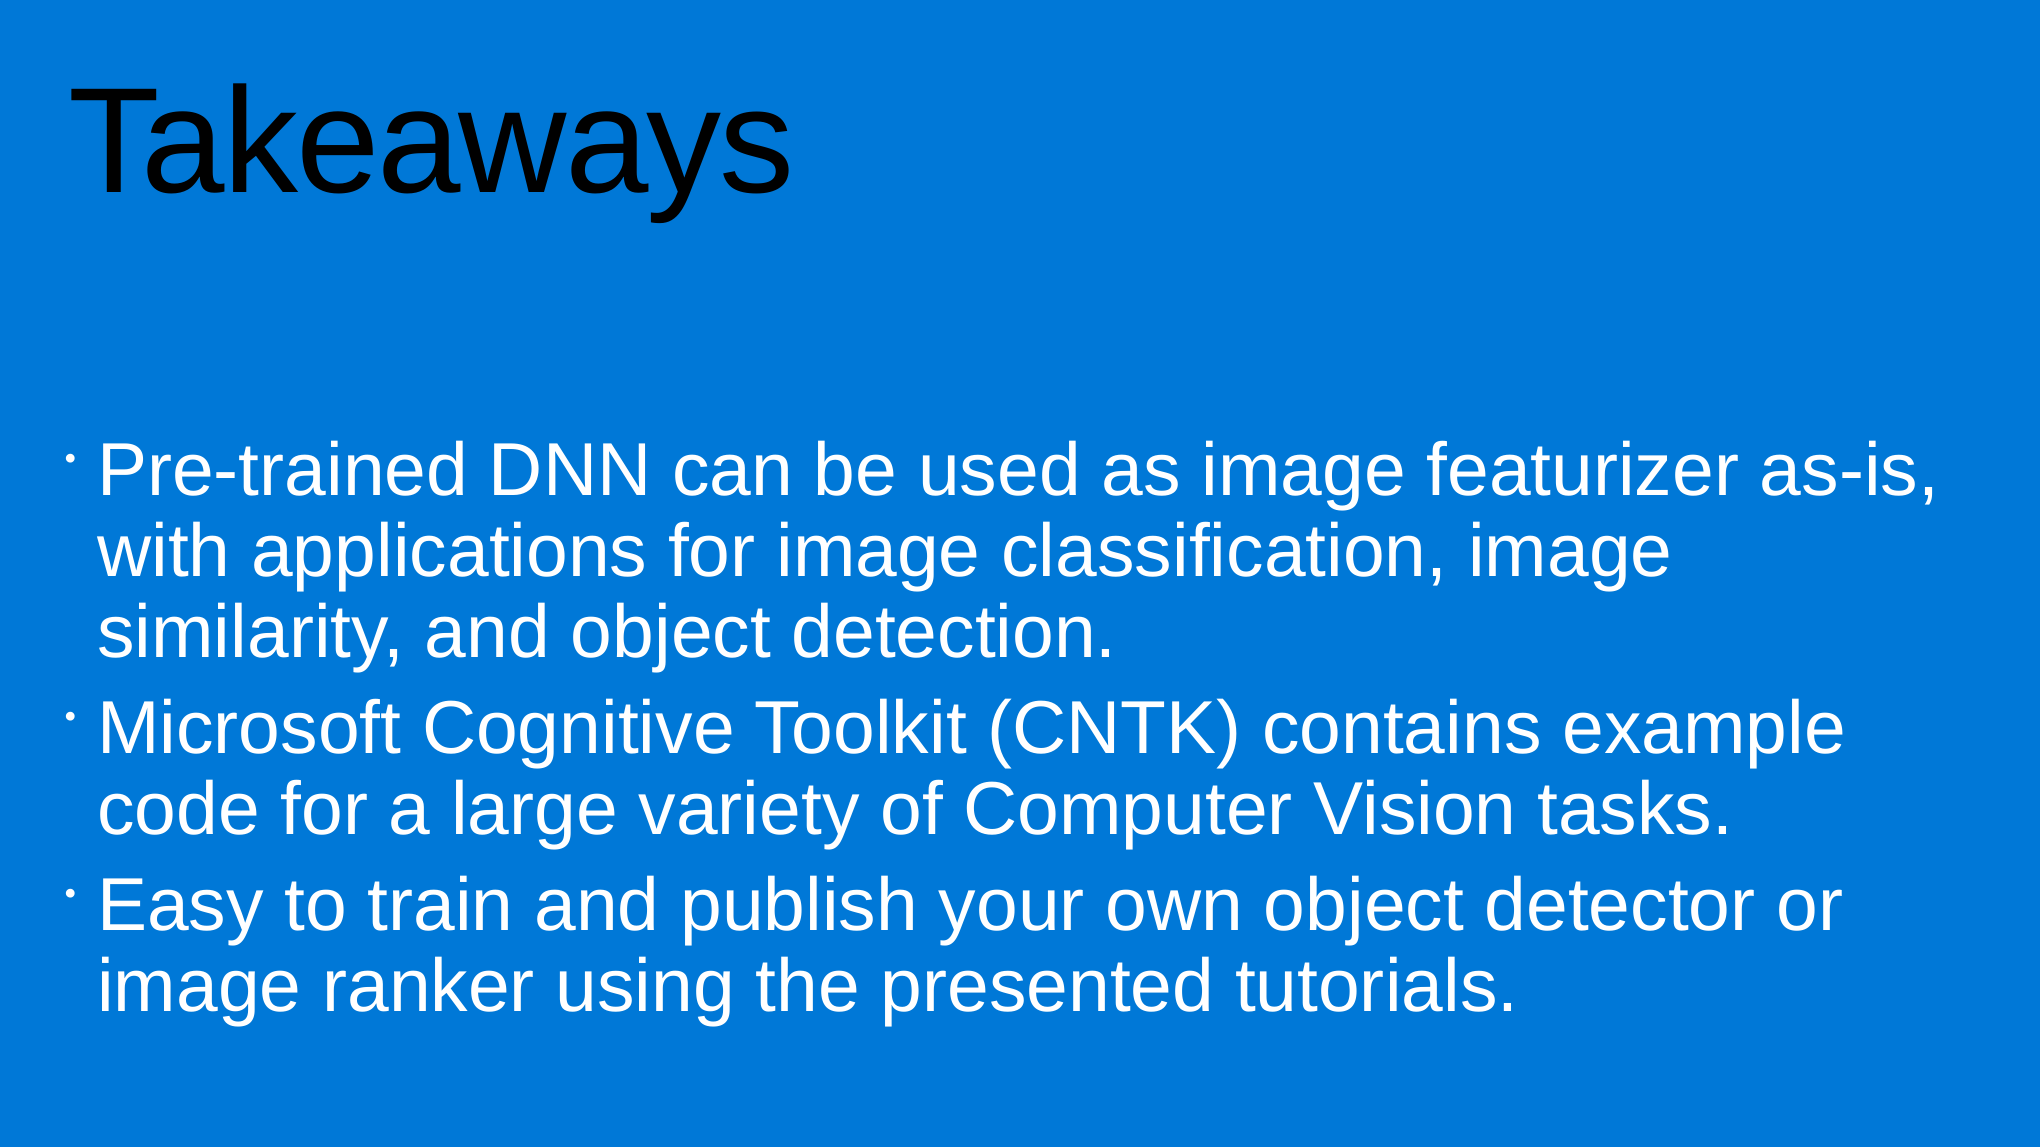

# Takeaways

Pre-trained DNN can be used as image featurizer as-is, with applications for image classification, image similarity, and object detection.
Microsoft Cognitive Toolkit (CNTK) contains example code for a large variety of Computer Vision tasks.
Easy to train and publish your own object detector or image ranker using the presented tutorials.